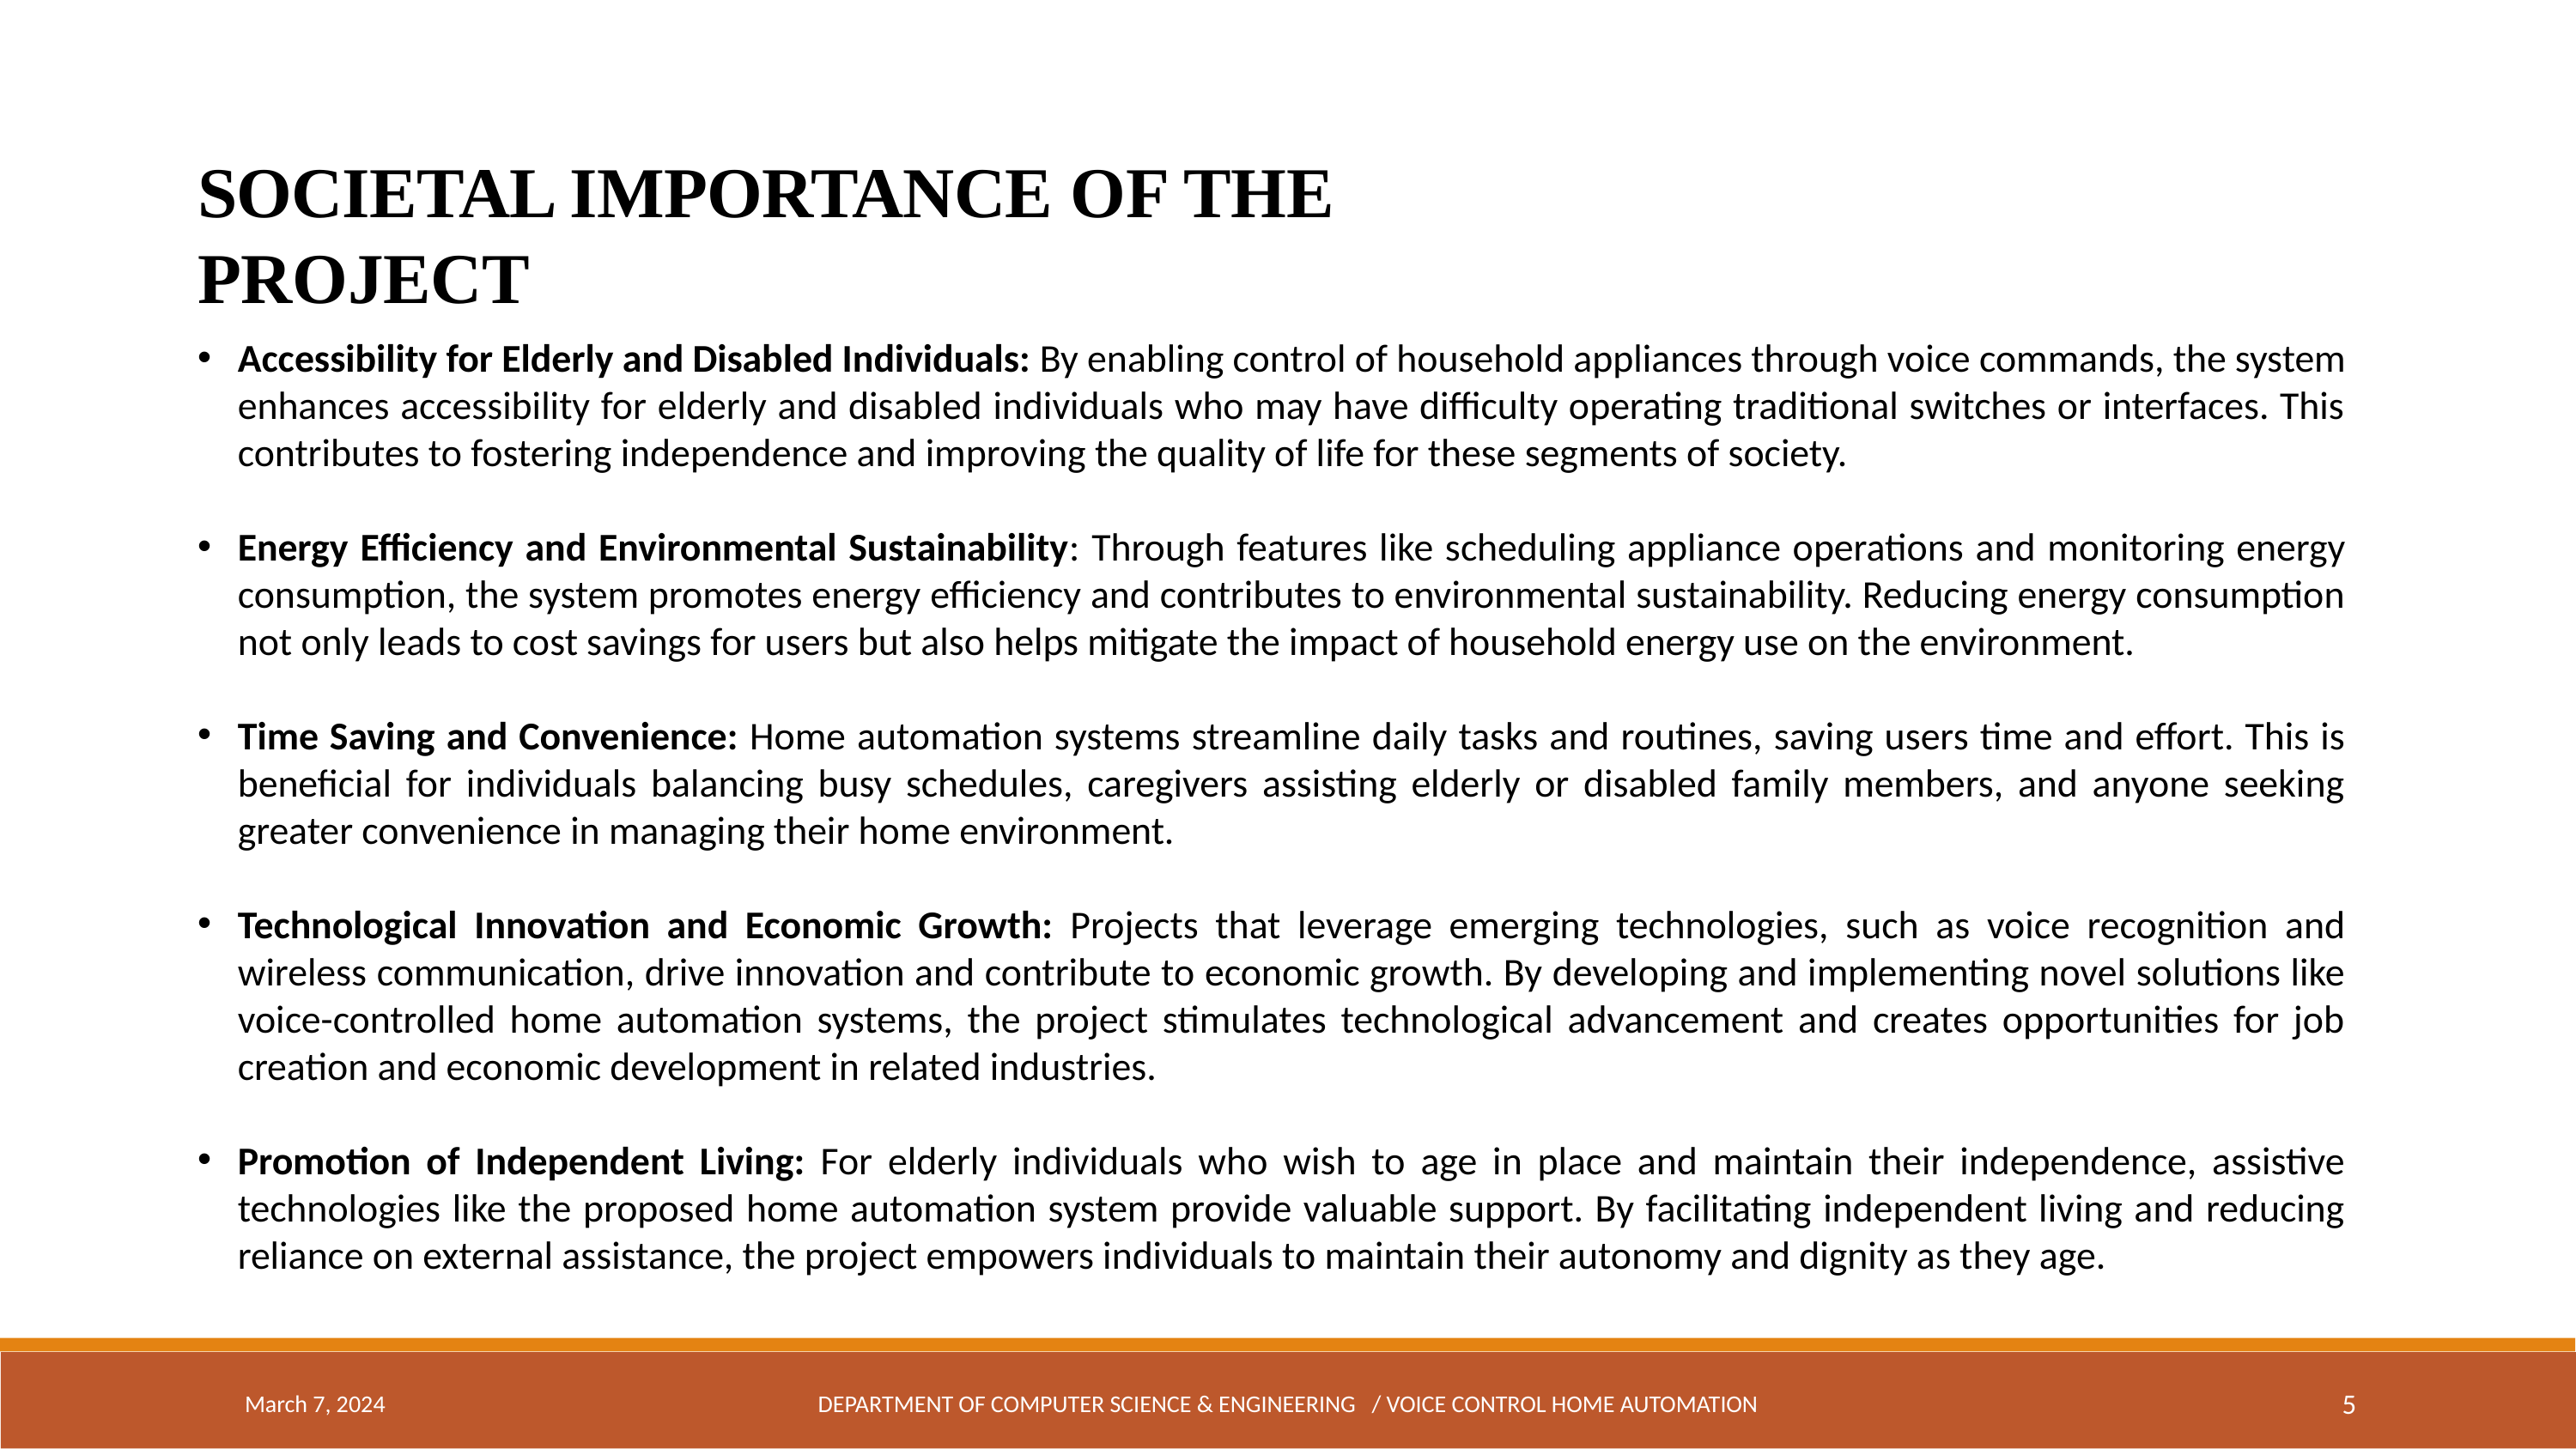

SOCIETAL IMPORTANCE OF THE PROJECT
Accessibility for Elderly and Disabled Individuals: By enabling control of household appliances through voice commands, the system enhances accessibility for elderly and disabled individuals who may have difficulty operating traditional switches or interfaces. This contributes to fostering independence and improving the quality of life for these segments of society.

Energy Efficiency and Environmental Sustainability: Through features like scheduling appliance operations and monitoring energy consumption, the system promotes energy efficiency and contributes to environmental sustainability. Reducing energy consumption not only leads to cost savings for users but also helps mitigate the impact of household energy use on the environment.

Time Saving and Convenience: Home automation systems streamline daily tasks and routines, saving users time and effort. This is beneficial for individuals balancing busy schedules, caregivers assisting elderly or disabled family members, and anyone seeking greater convenience in managing their home environment.

Technological Innovation and Economic Growth: Projects that leverage emerging technologies, such as voice recognition and wireless communication, drive innovation and contribute to economic growth. By developing and implementing novel solutions like voice-controlled home automation systems, the project stimulates technological advancement and creates opportunities for job creation and economic development in related industries.

Promotion of Independent Living: For elderly individuals who wish to age in place and maintain their independence, assistive technologies like the proposed home automation system provide valuable support. By facilitating independent living and reducing reliance on external assistance, the project empowers individuals to maintain their autonomy and dignity as they age.
March 7, 2024
DEPARTMENT OF COMPUTER SCIENCE & ENGINEERING   / Voice Control Home Automation
5